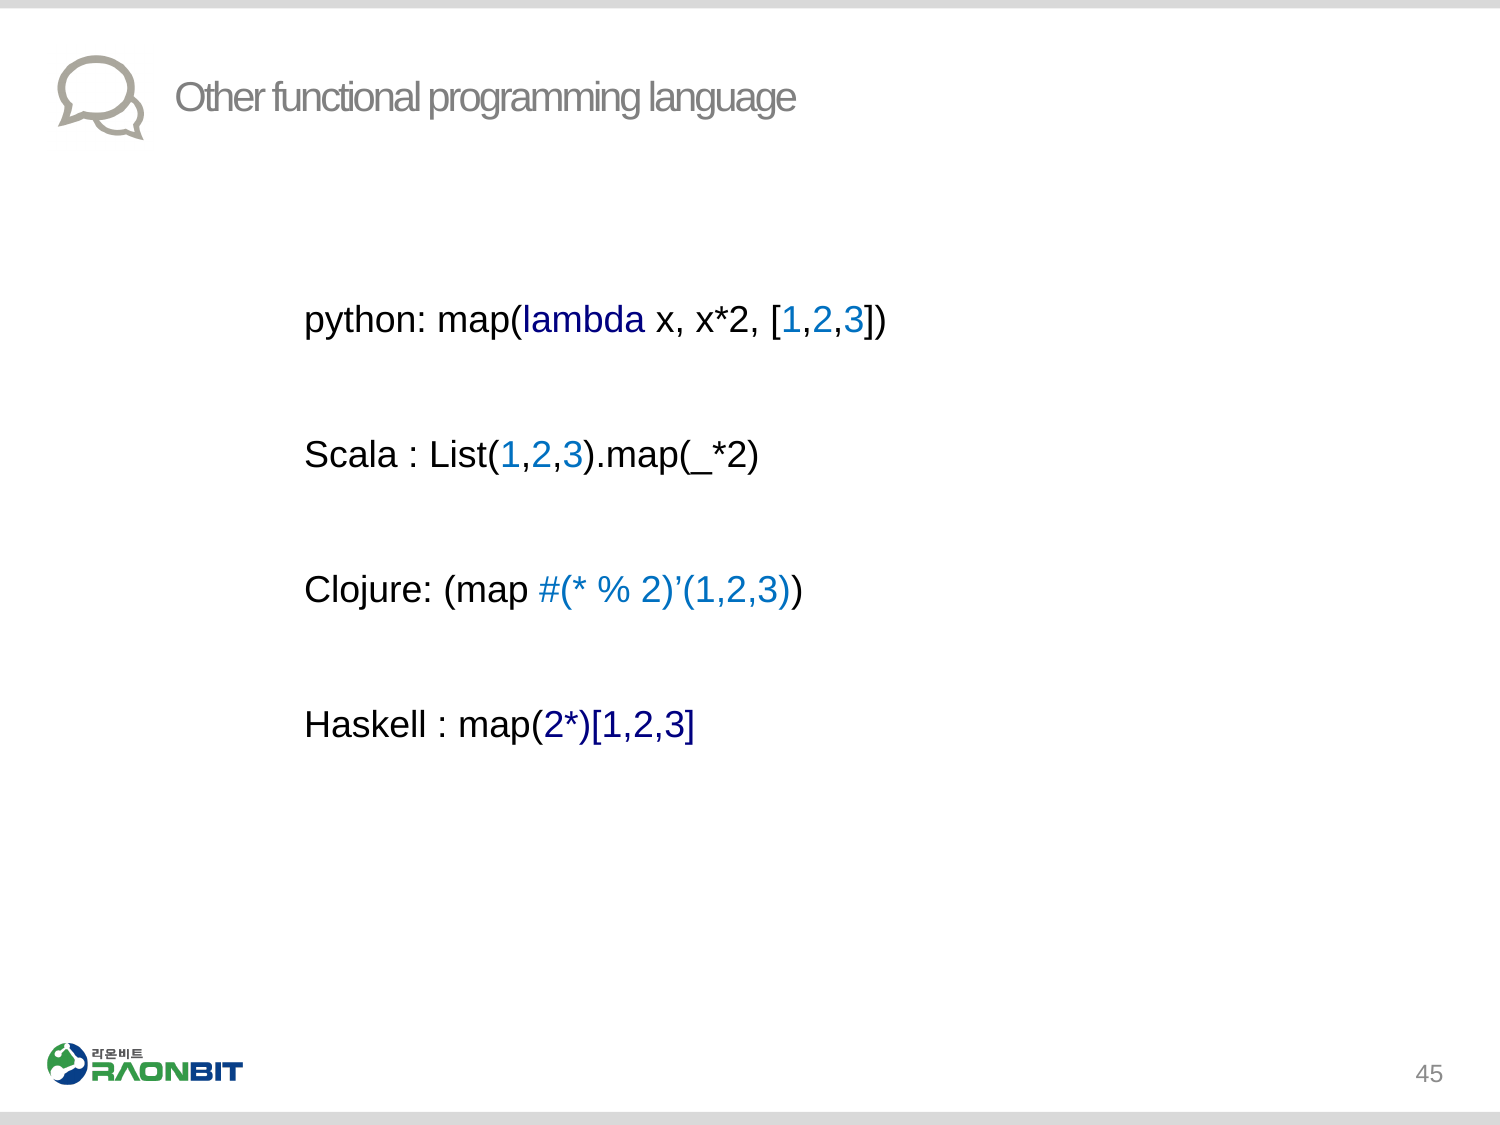

# Other functional programming language
python: map(lambda x, x*2, [1,2,3])
Scala : List(1,2,3).map(_*2)

Clojure: (map #(* % 2)’(1,2,3))

Haskell : map(2*)[1,2,3]
45